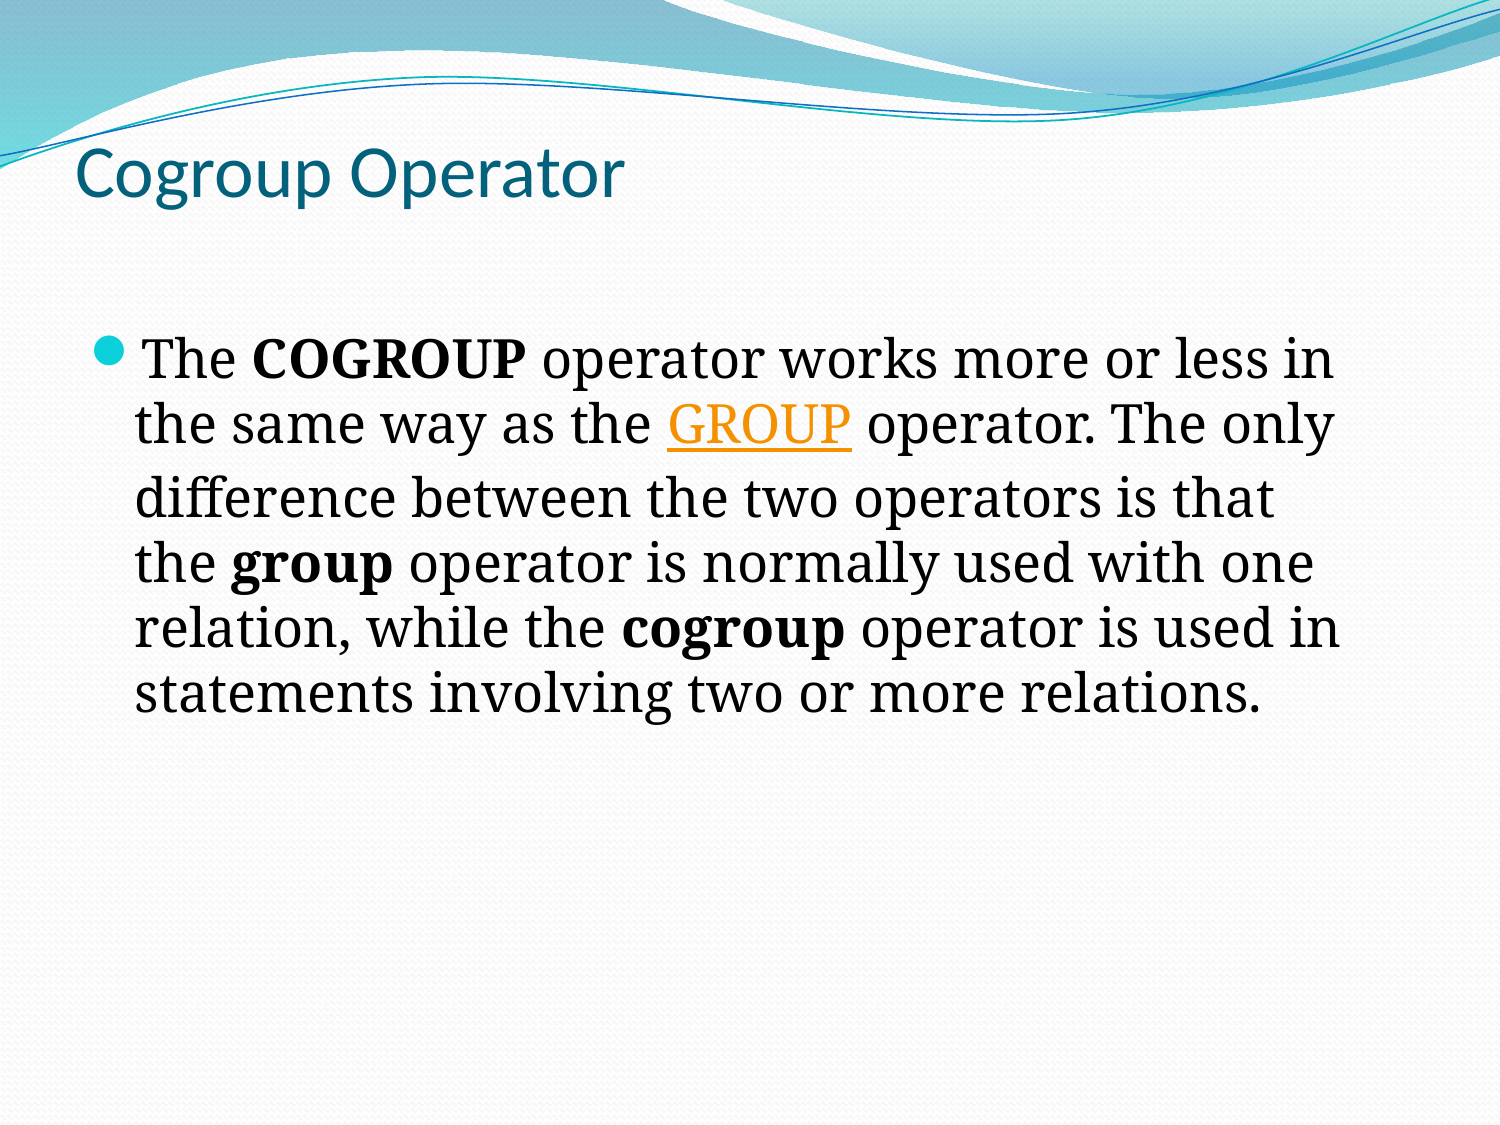

# Cogroup Operator
The COGROUP operator works more or less in the same way as the GROUP operator. The only difference between the two operators is that the group operator is normally used with one relation, while the cogroup operator is used in statements involving two or more relations.